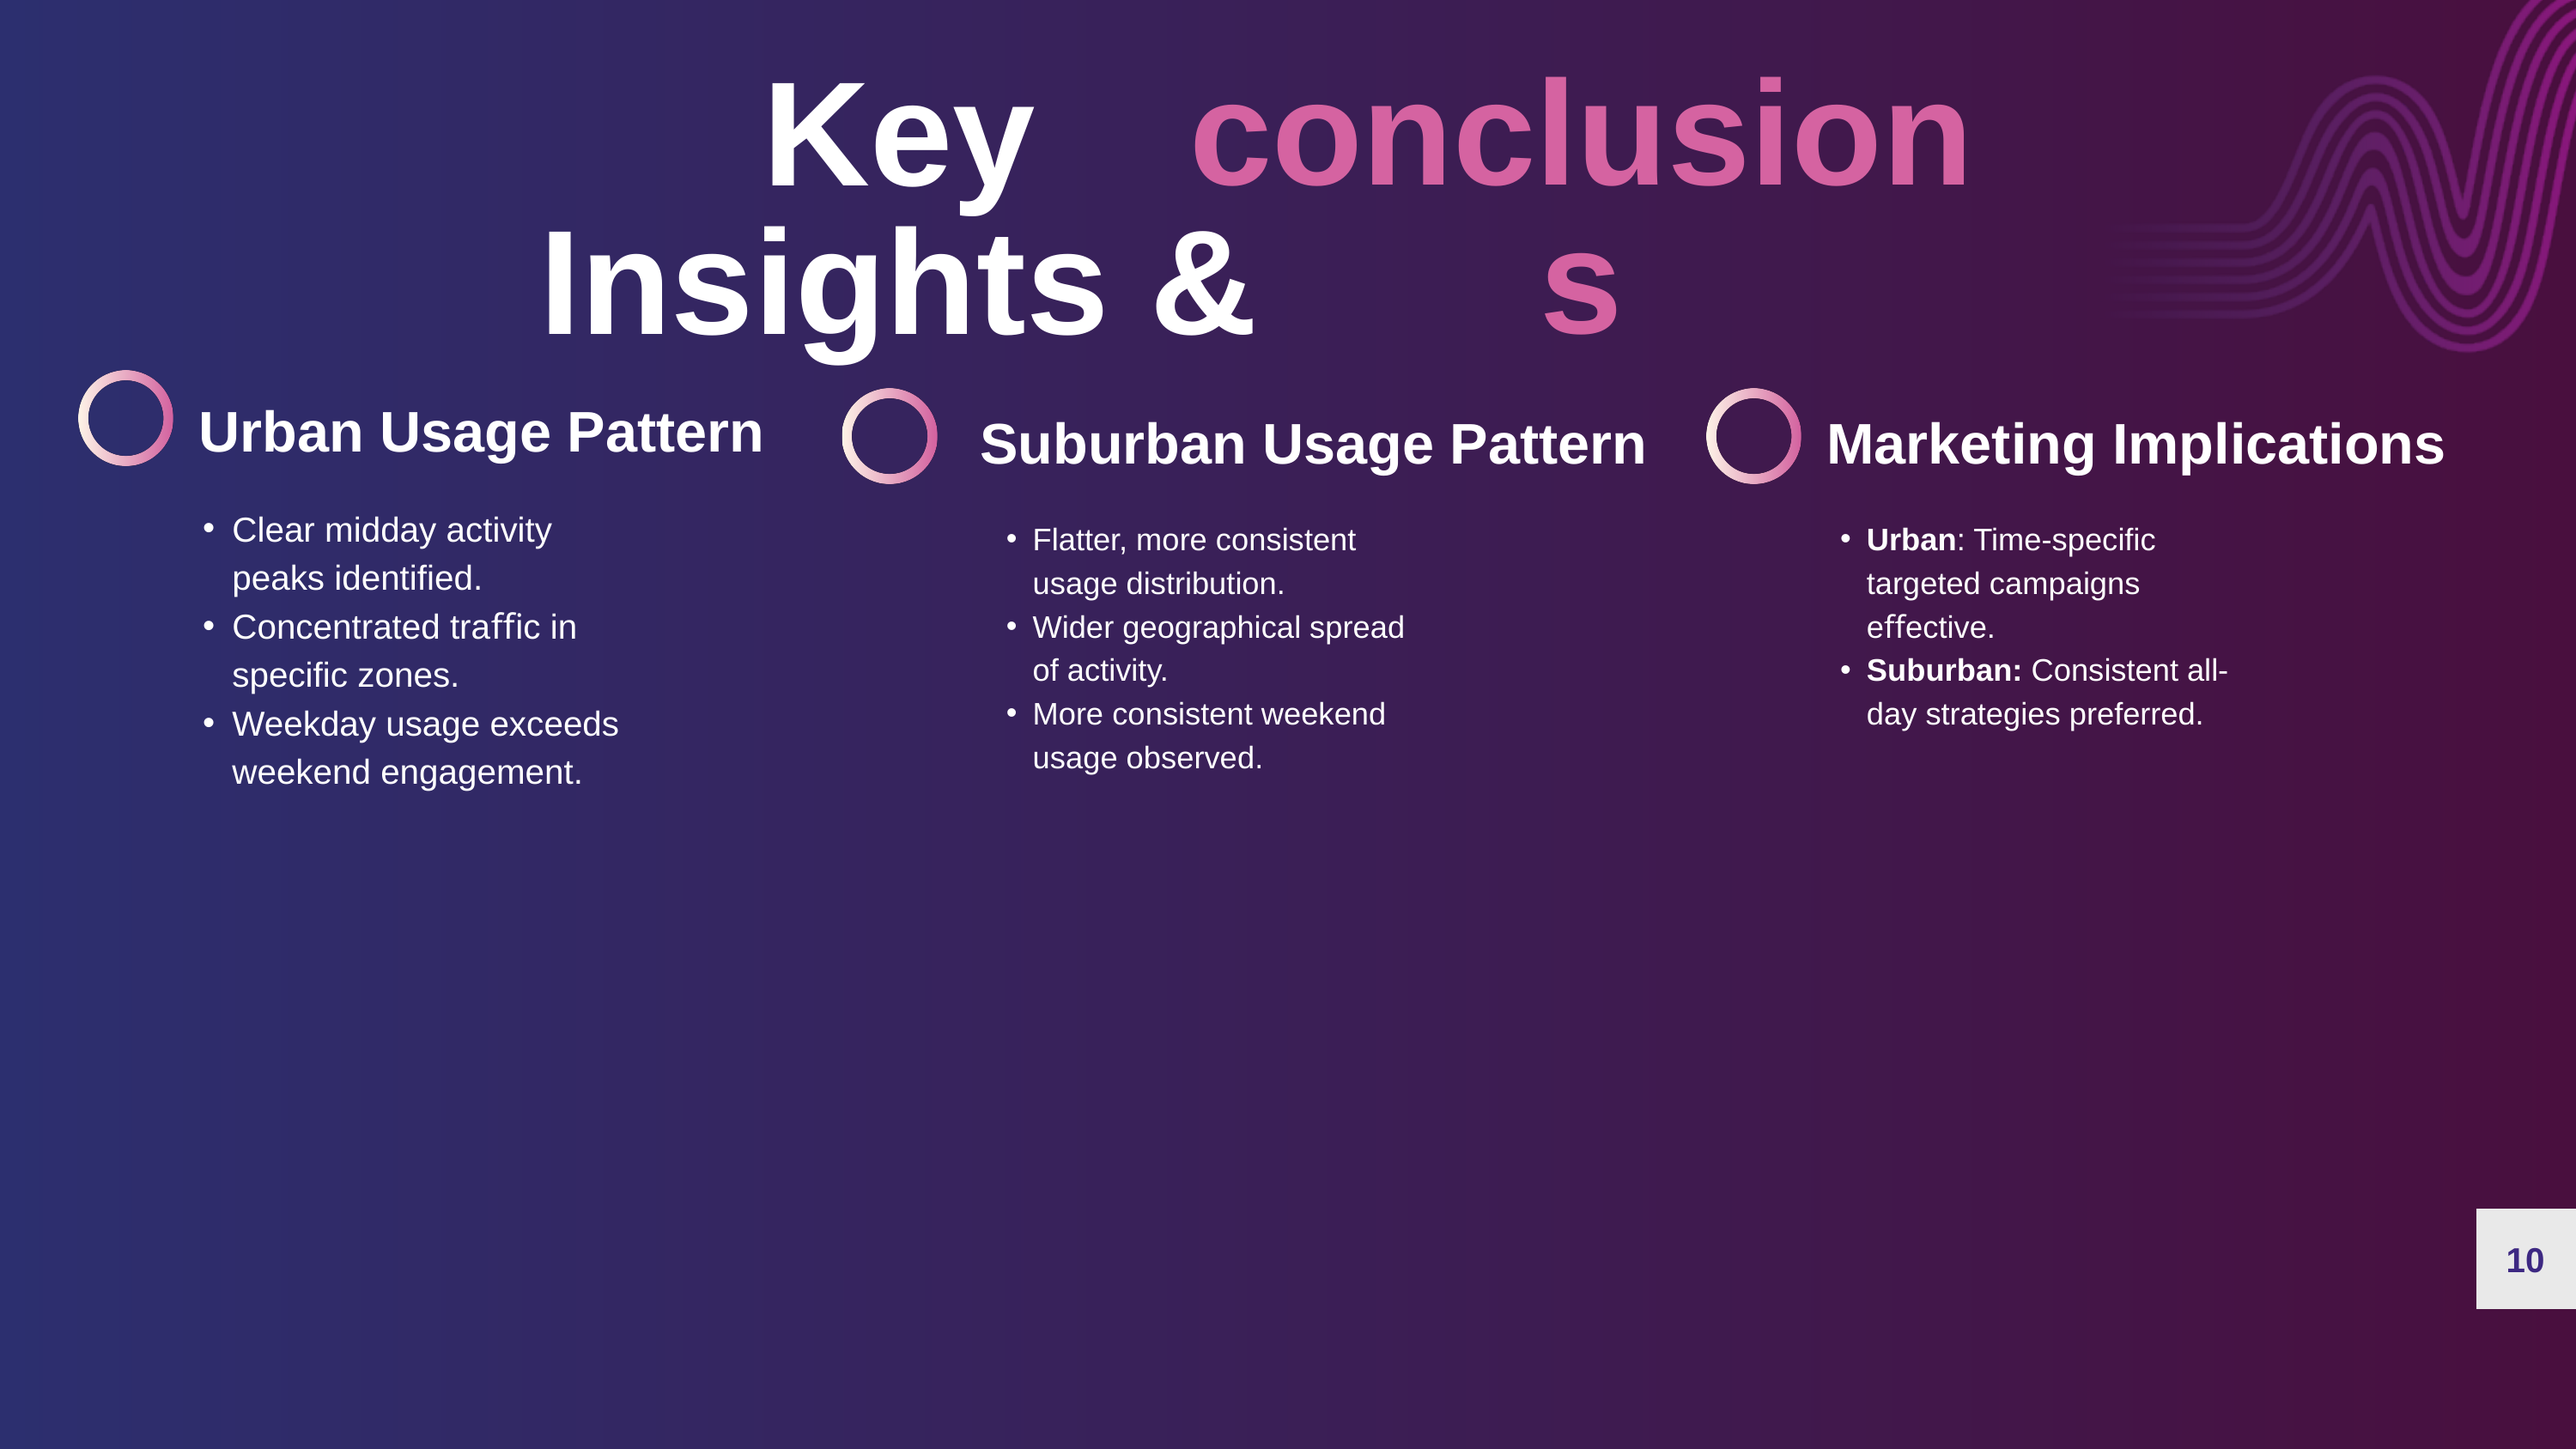

conclusions
Key Insights &

Urban Usage Pattern
Clear midday activity peaks identiﬁed.
Concentrated traﬃc in speciﬁc zones.
Weekday usage exceeds weekend engagement.

Suburban Usage Pattern
Flatter, more consistent usage distribution.
Wider geographical spread of activity.
More consistent weekend usage observed.

Marketing Implications
Urban: Time-speciﬁc targeted campaigns eﬀective.
Suburban: Consistent all-day strategies preferred.

10